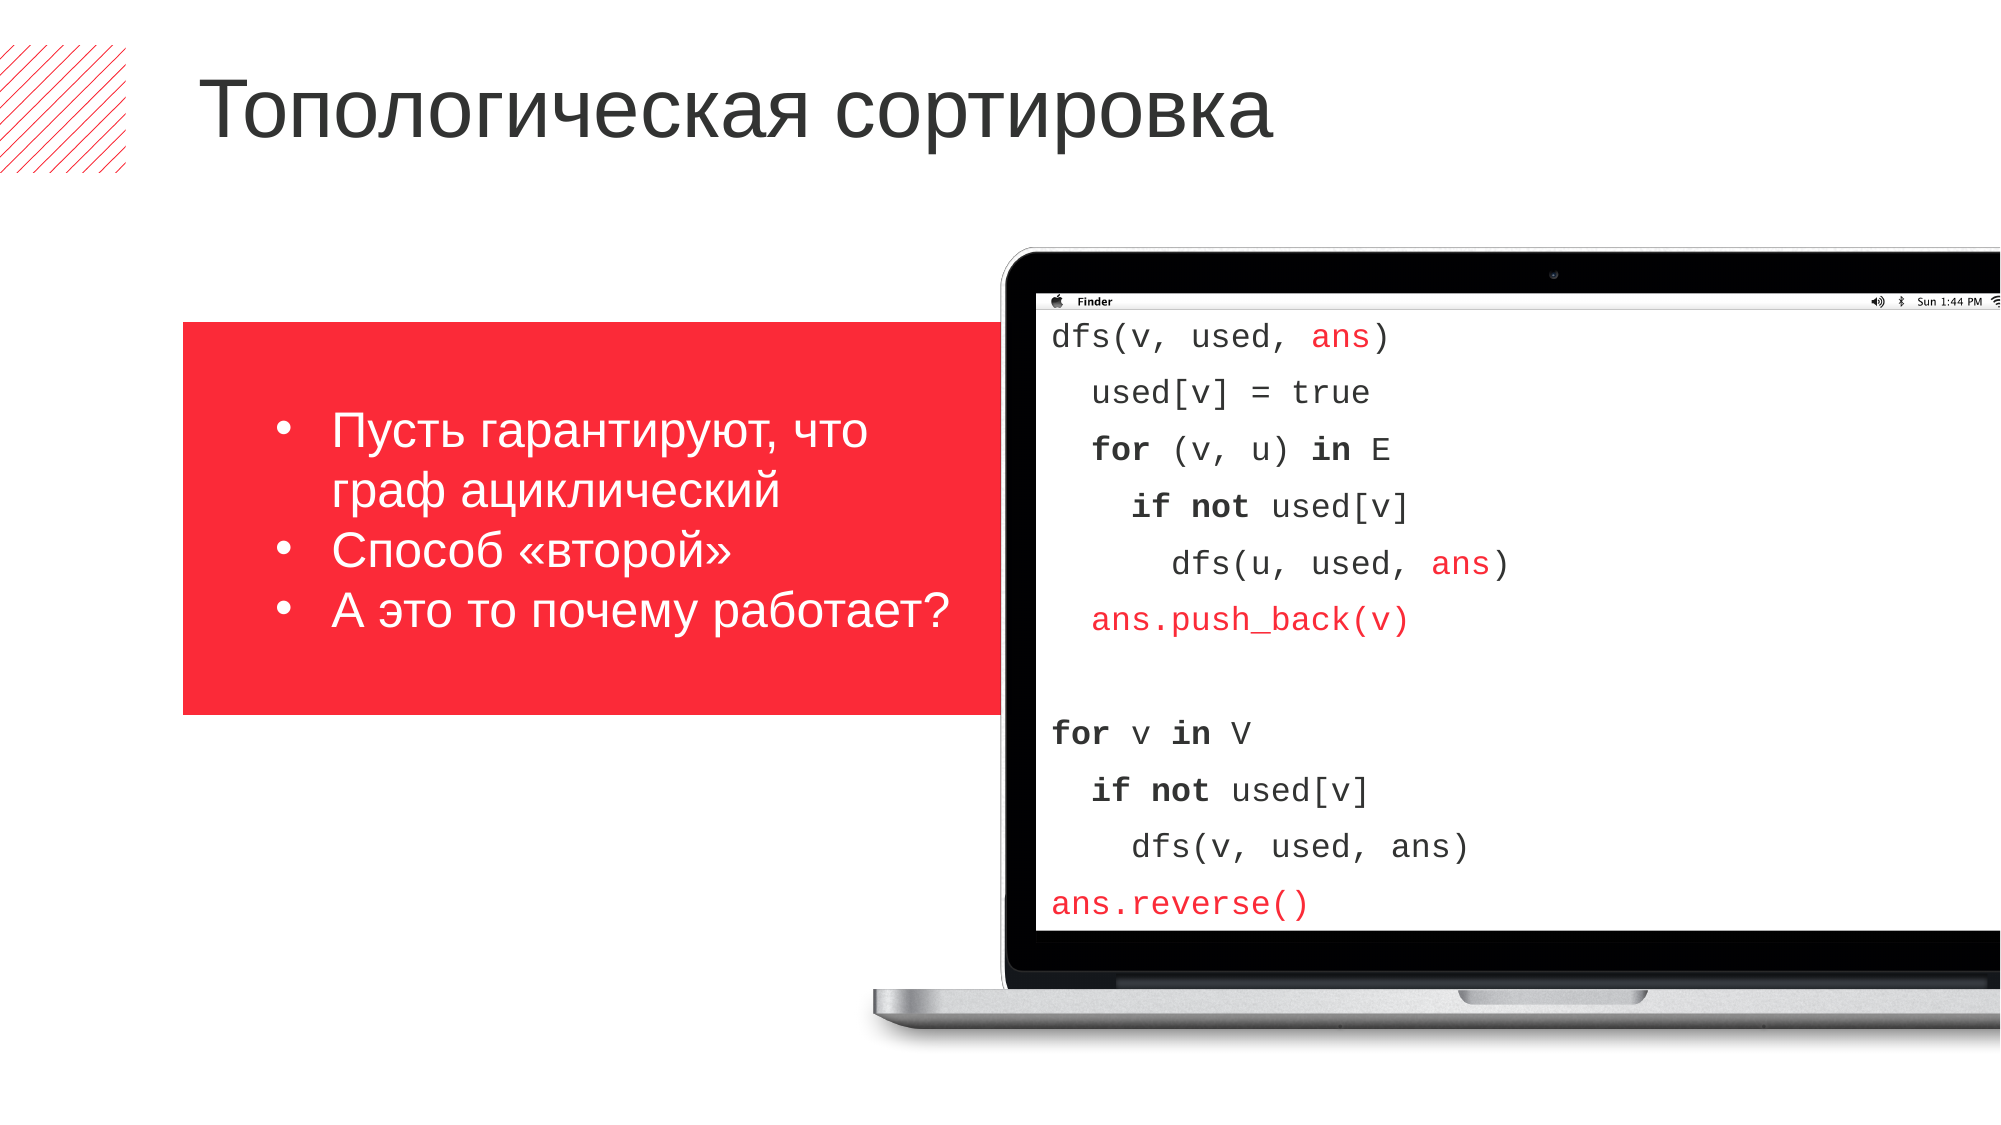

Топологическая сортировка
dfs(v, used, ans)
  used[v] = true
  for (v, u) in E
    if not used[v]
      dfs(u, used, ans)
  ans.push_back(v)

for v in V
  if not used[v]
    dfs(v, used, ans)
ans.reverse()
Пусть гарантируют, что граф ациклический
Способ «второй»
А это то почему работает?